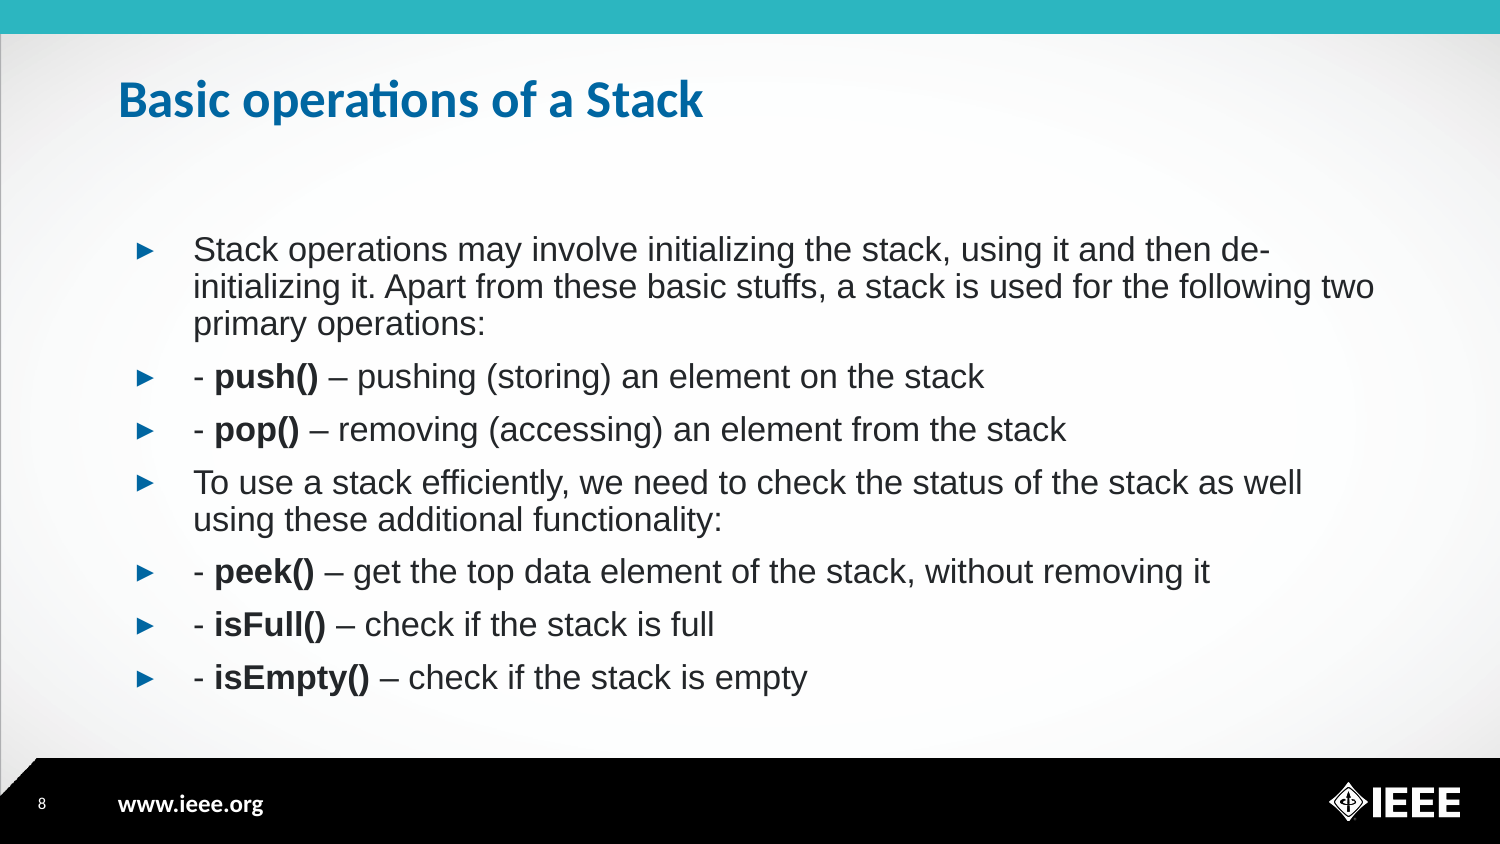

# Basic operations of a Stack
Stack operations may involve initializing the stack, using it and then de-initializing it. Apart from these basic stuffs, a stack is used for the following two primary operations:
- push() – pushing (storing) an element on the stack
- pop() – removing (accessing) an element from the stack
To use a stack efficiently, we need to check the status of the stack as well using these additional functionality:
- peek() – get the top data element of the stack, without removing it
- isFull() – check if the stack is full
- isEmpty() – check if the stack is empty
8